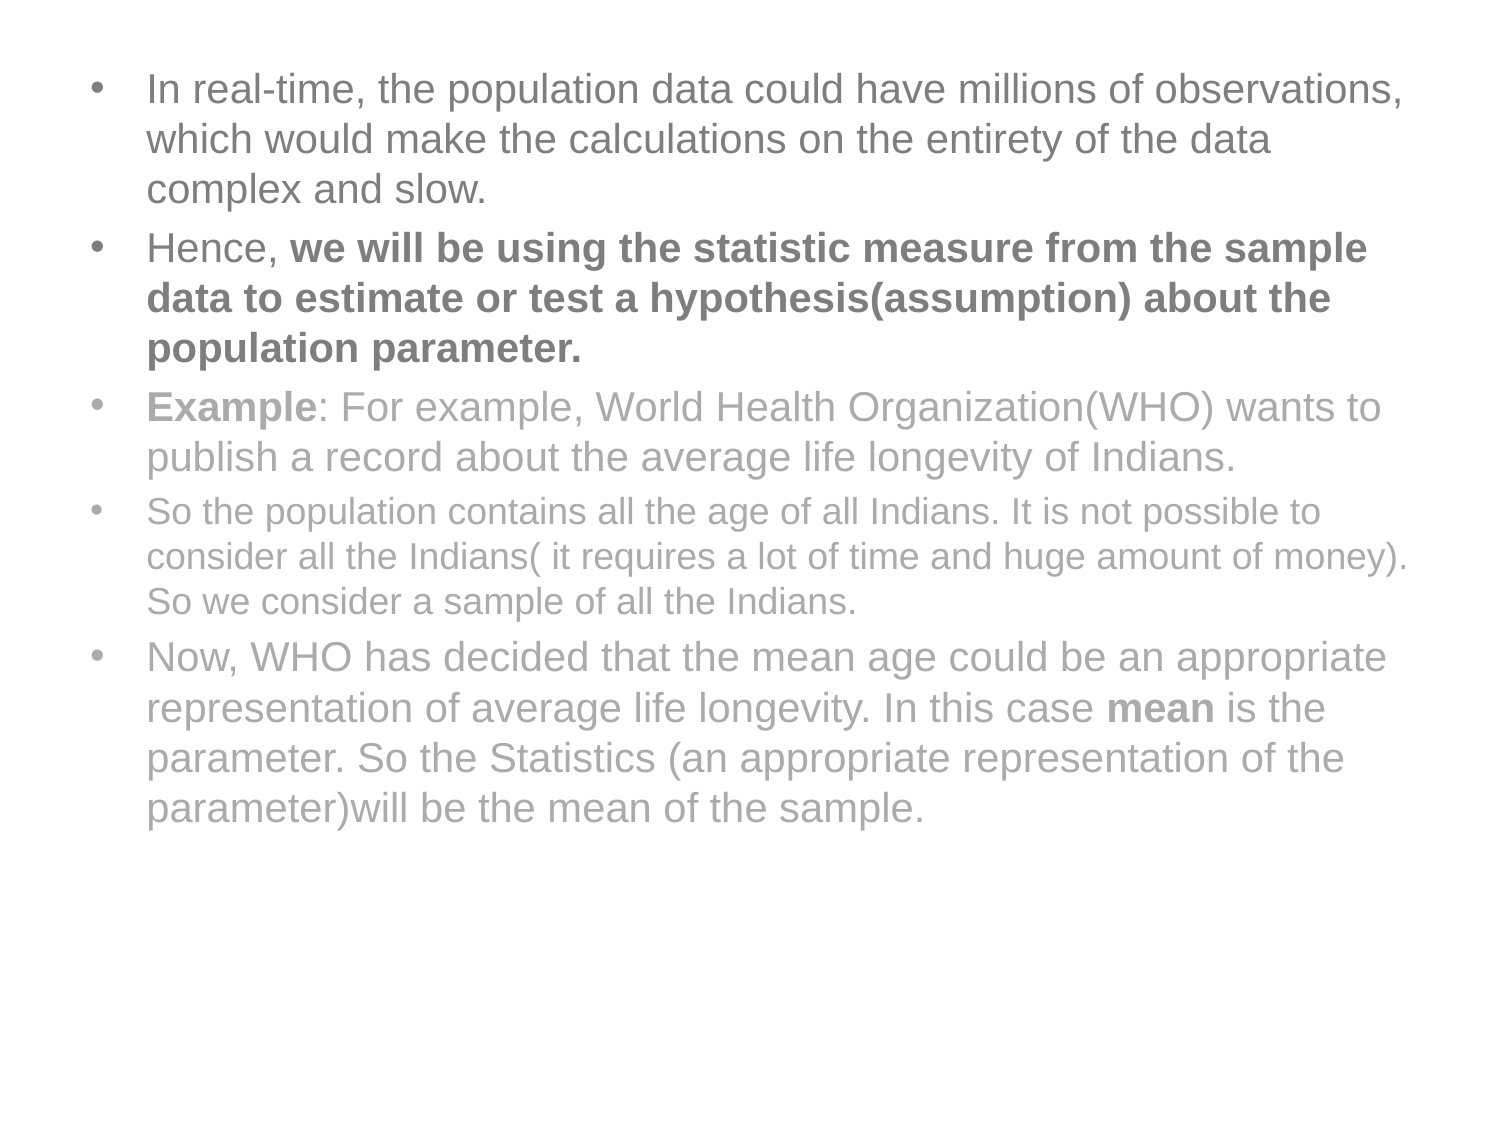

In real-time, the population data could have millions of observations, which would make the calculations on the entirety of the data complex and slow.
Hence, we will be using the statistic measure from the sample data to estimate or test a hypothesis(assumption) about the population parameter.
Example: For example, World Health Organization(WHO) wants to publish a record about the average life longevity of Indians.
So the population contains all the age of all Indians. It is not possible to consider all the Indians( it requires a lot of time and huge amount of money). So we consider a sample of all the Indians.
Now, WHO has decided that the mean age could be an appropriate representation of average life longevity. In this case mean is the parameter. So the Statistics (an appropriate representation of the parameter)will be the mean of the sample.